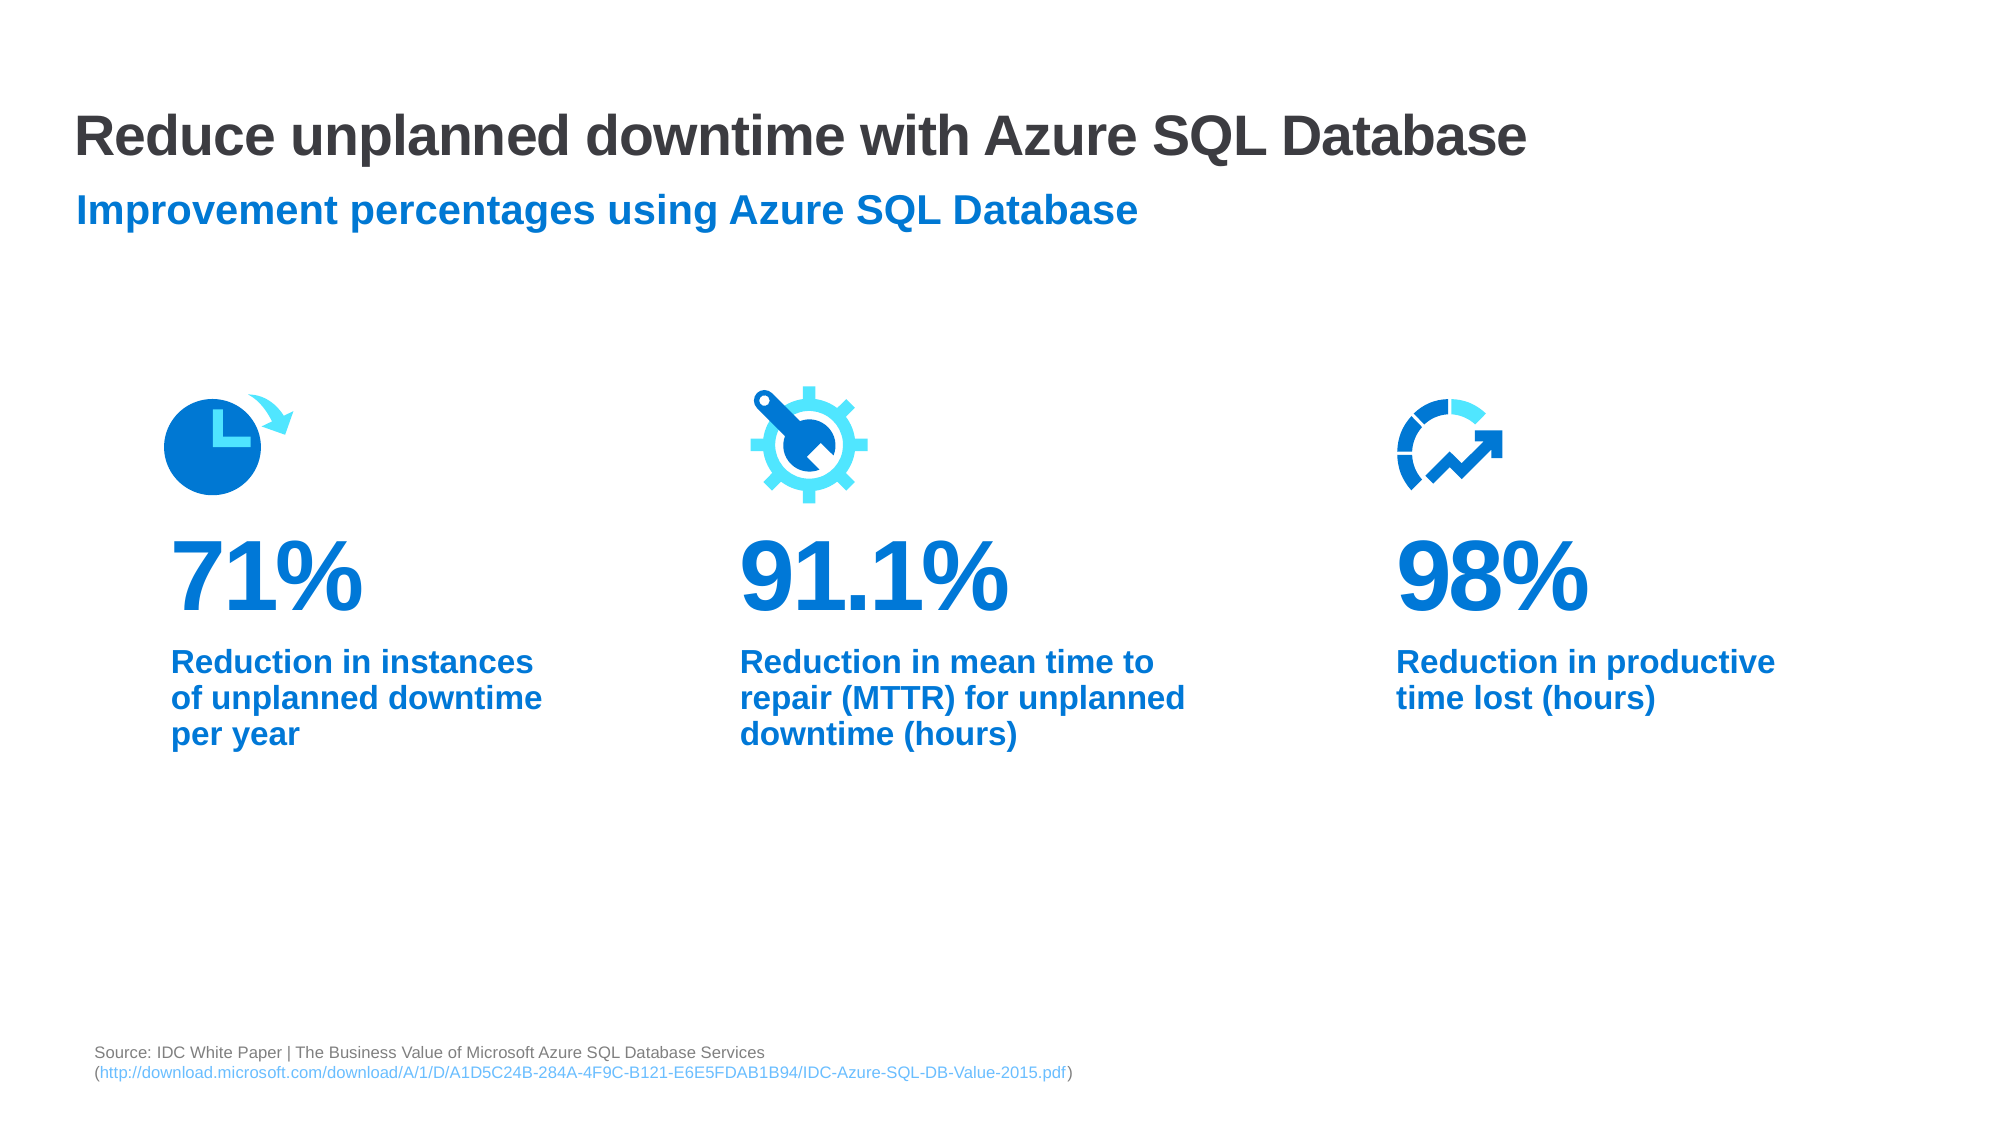

# Reduce unplanned downtime with Azure SQL Database
Improvement percentages using Azure SQL Database

71%
Reduction in instances
of unplanned downtime
per year
91.1%
Reduction in mean time to
repair (MTTR) for unplanned downtime (hours)
98%
Reduction in productive
time lost (hours)
Source: IDC White Paper | The Business Value of Microsoft Azure SQL Database Services
(http://download.microsoft.com/download/A/1/D/A1D5C24B-284A-4F9C-B121-E6E5FDAB1B94/IDC-Azure-SQL-DB-Value-2015.pdf)